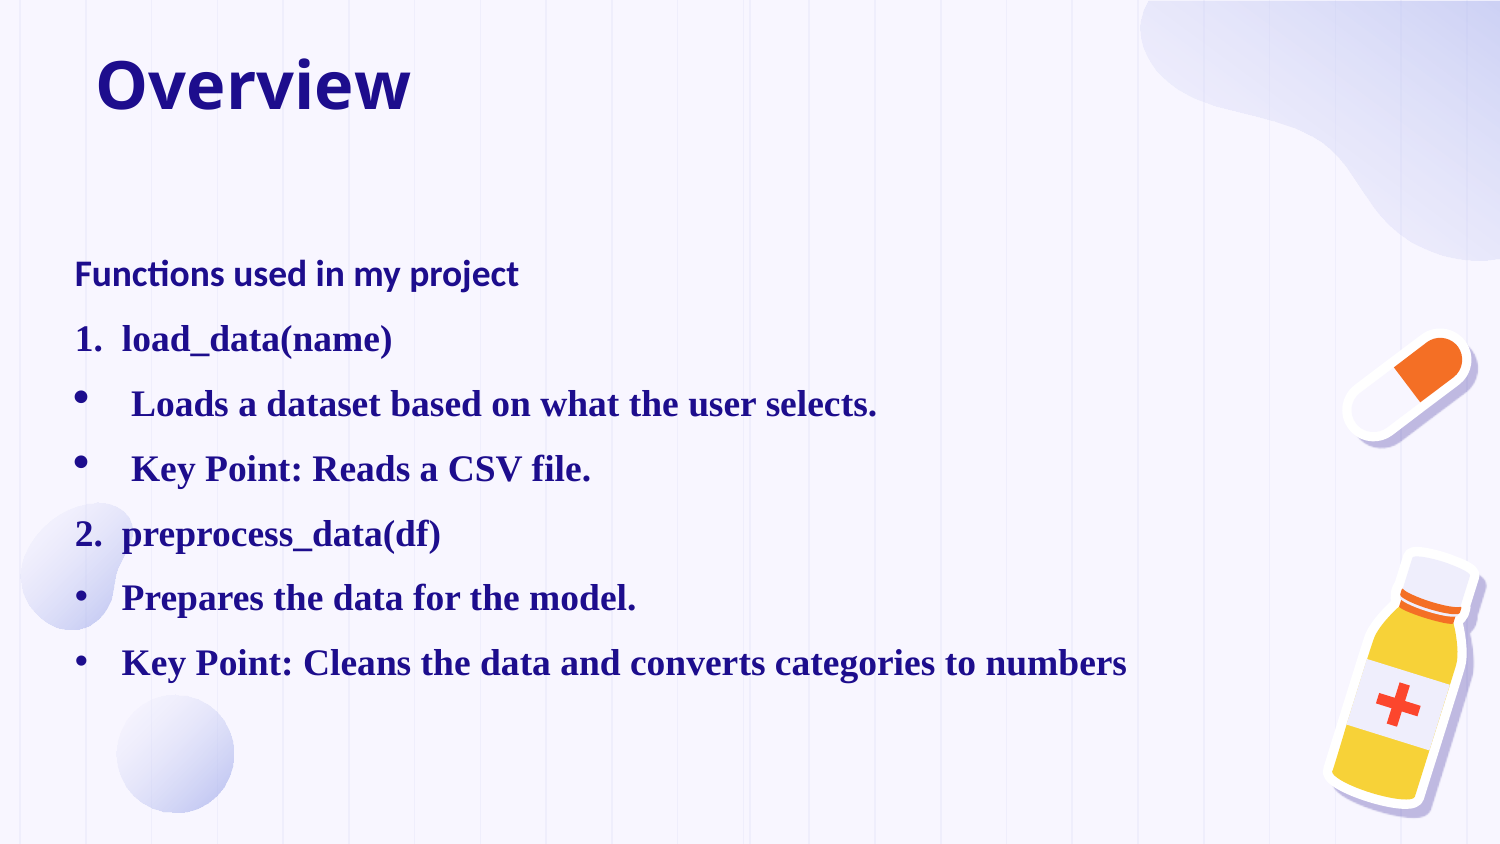

# Overview
Functions used in my project
1.  load_data(name)
Loads a dataset based on what the user selects.
Key Point: Reads a CSV file.
2.  preprocess_data(df)
Prepares the data for the model.
Key Point: Cleans the data and converts categories to numbers